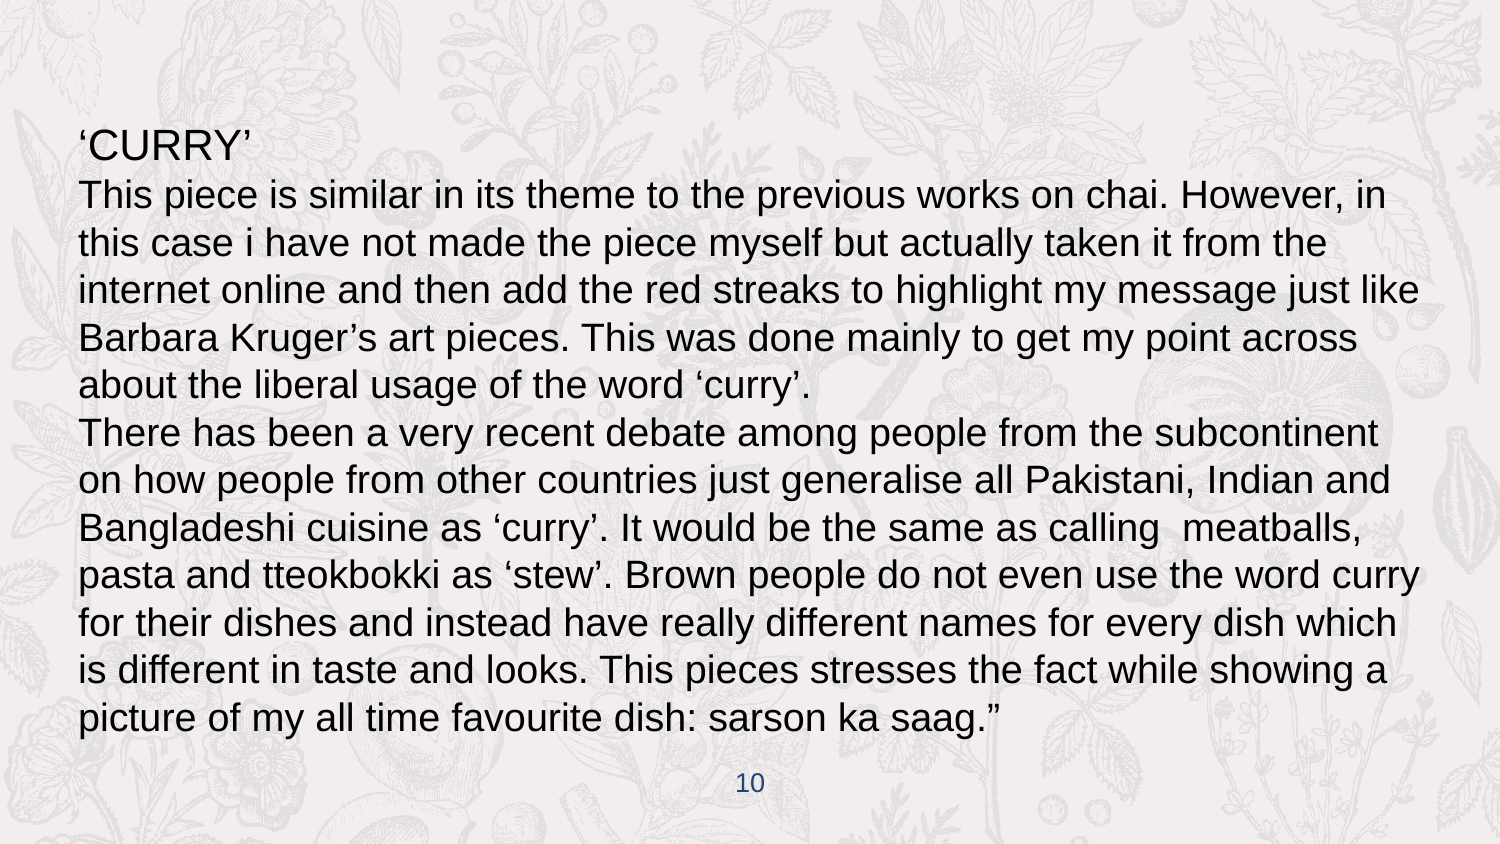

‘CURRY’
This piece is similar in its theme to the previous works on chai. However, in this case i have not made the piece myself but actually taken it from the internet online and then add the red streaks to highlight my message just like Barbara Kruger’s art pieces. This was done mainly to get my point across about the liberal usage of the word ‘curry’.
There has been a very recent debate among people from the subcontinent on how people from other countries just generalise all Pakistani, Indian and Bangladeshi cuisine as ‘curry’. It would be the same as calling  meatballs, pasta and tteokbokki as ‘stew’. Brown people do not even use the word curry for their dishes and instead have really different names for every dish which is different in taste and looks. This pieces stresses the fact while showing a picture of my all time favourite dish: sarson ka saag.”
10